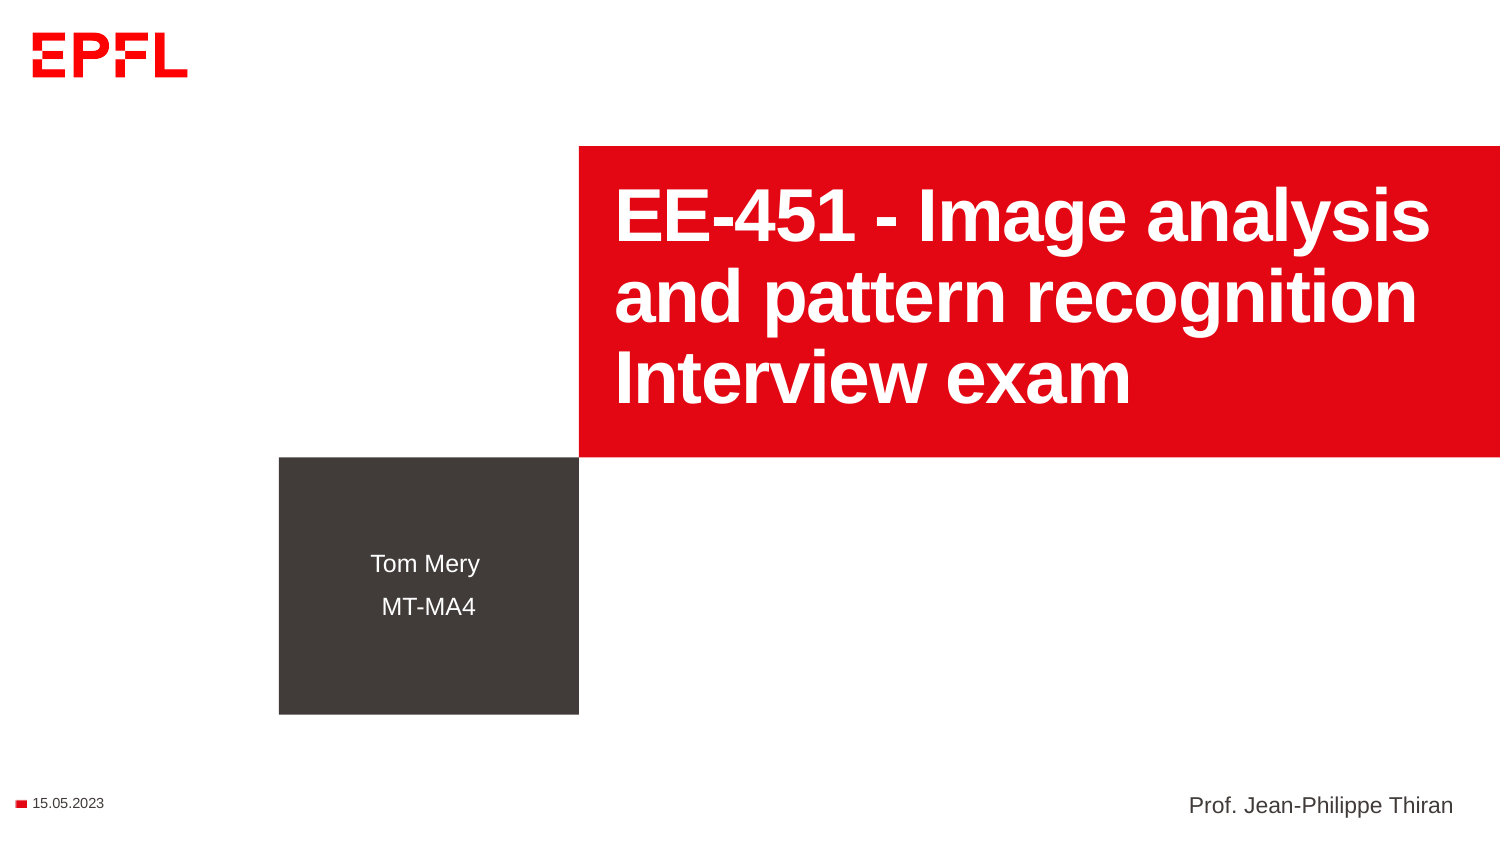

# EE-451 - Image analysis and pattern recognition Interview exam
Tom Mery
MT-MA4
15.05.2023
Prof. Jean-Philippe Thiran